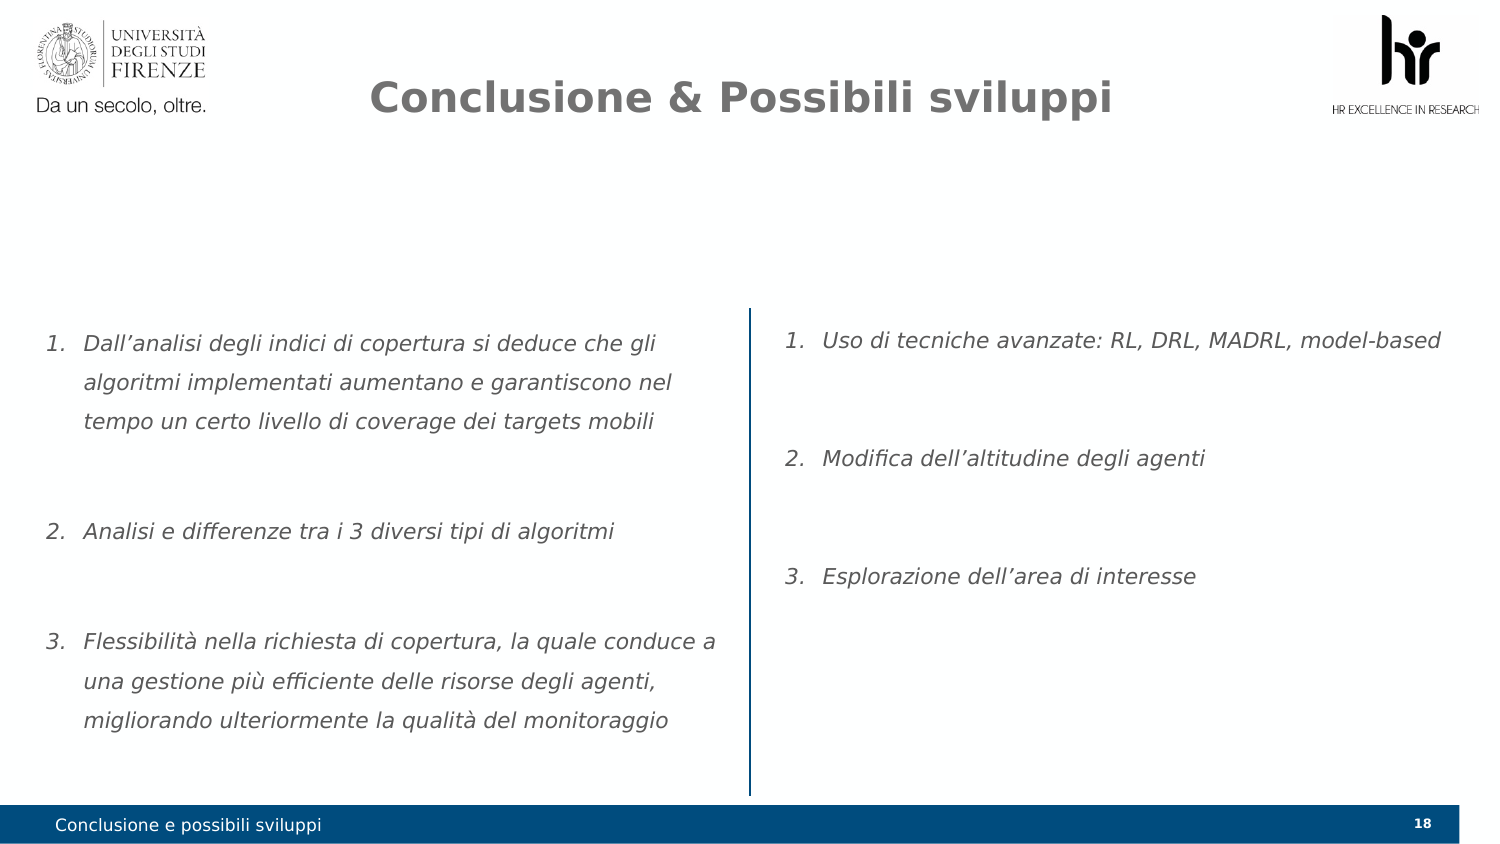

# Conclusione & Possibili sviluppi
Dall’analisi degli indici di copertura si deduce che gli algoritmi implementati aumentano e garantiscono nel tempo un certo livello di coverage dei targets mobili

Analisi e differenze tra i 3 diversi tipi di algoritmi

Flessibilità nella richiesta di copertura, la quale conduce a una gestione più efficiente delle risorse degli agenti, migliorando ulteriormente la qualità del monitoraggio

Uso di tecniche avanzate: RL, DRL, MADRL, model-based

Modifica dell’altitudine degli agenti

Esplorazione dell’area di interesse

Conclusione e possibili sviluppi